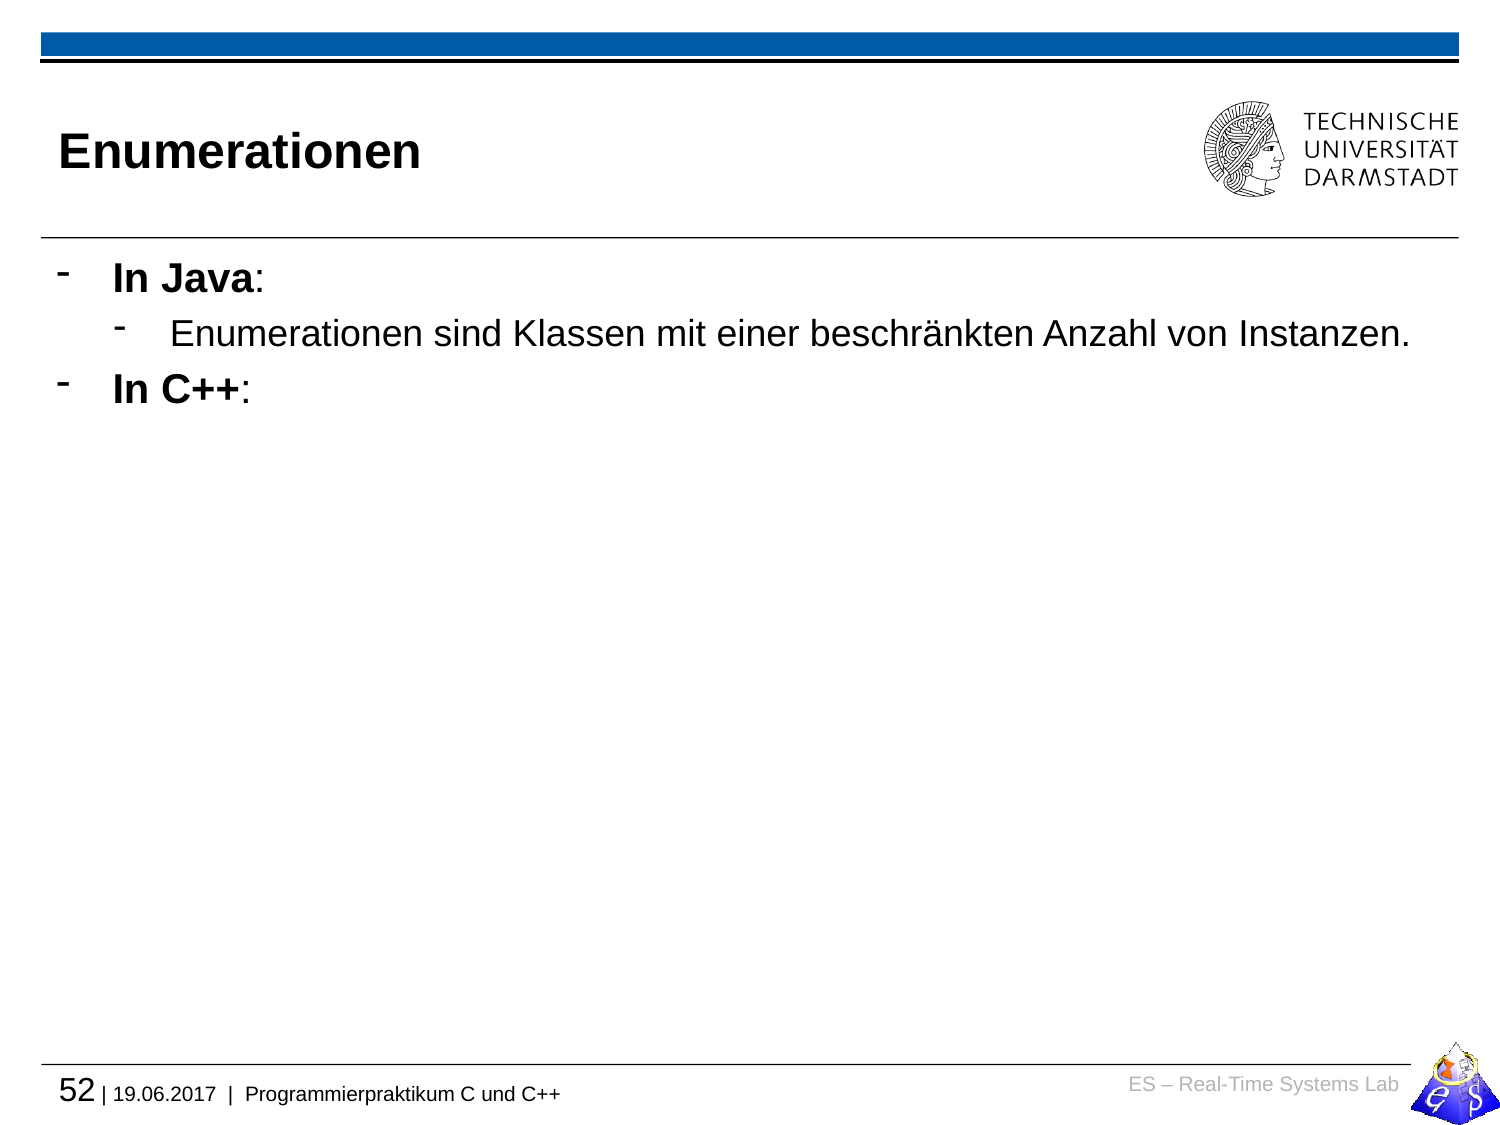

# Enumerationen
In Java:
Enumerationen sind Klassen mit einer beschränkten Anzahl von Instanzen.
In C++: